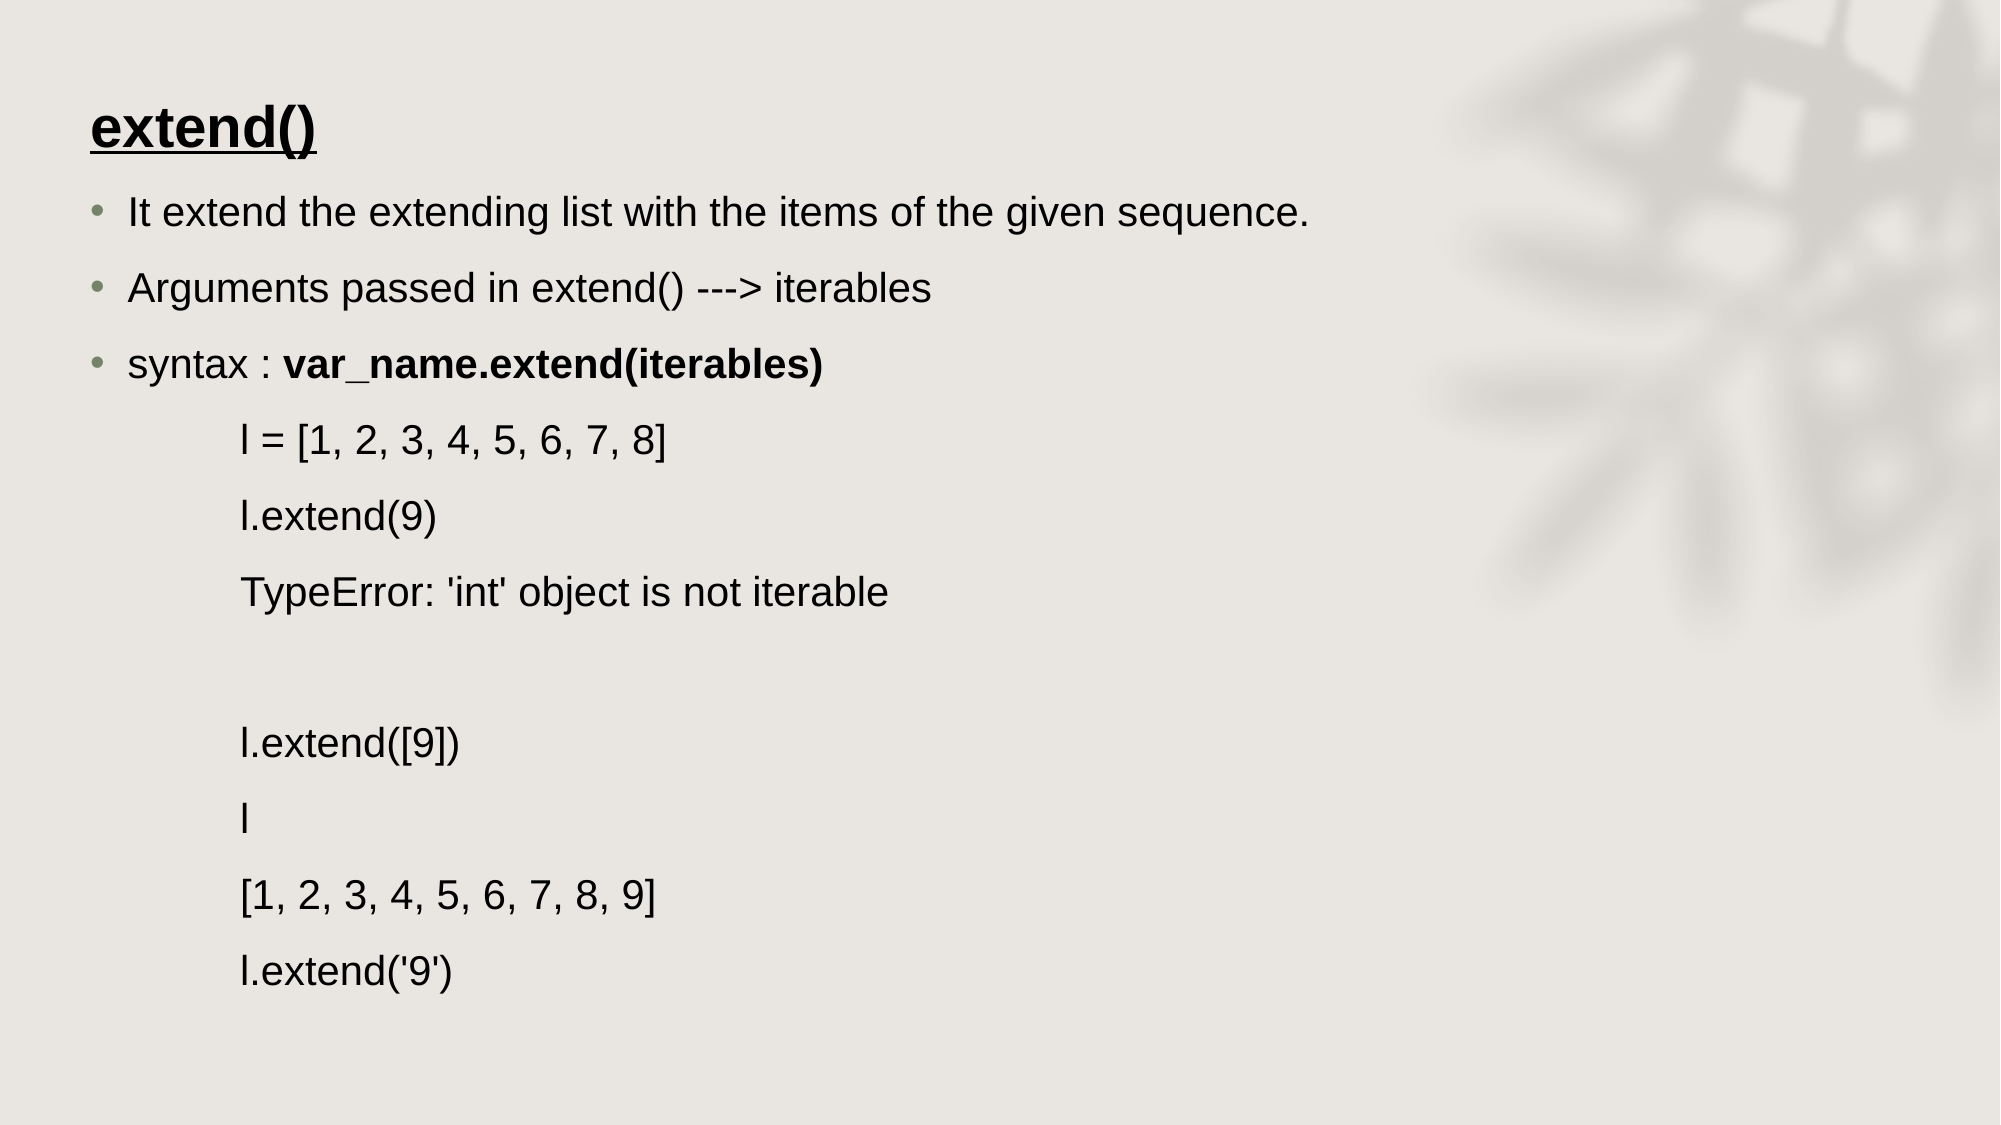

extend()
It extend the extending list with the items of the given sequence.
Arguments passed in extend() ---> iterables
syntax : var_name.extend(iterables)
	l = [1, 2, 3, 4, 5, 6, 7, 8]
	l.extend(9)
	TypeError: 'int' object is not iterable

	l.extend([9])
	l
	[1, 2, 3, 4, 5, 6, 7, 8, 9]
	l.extend('9')